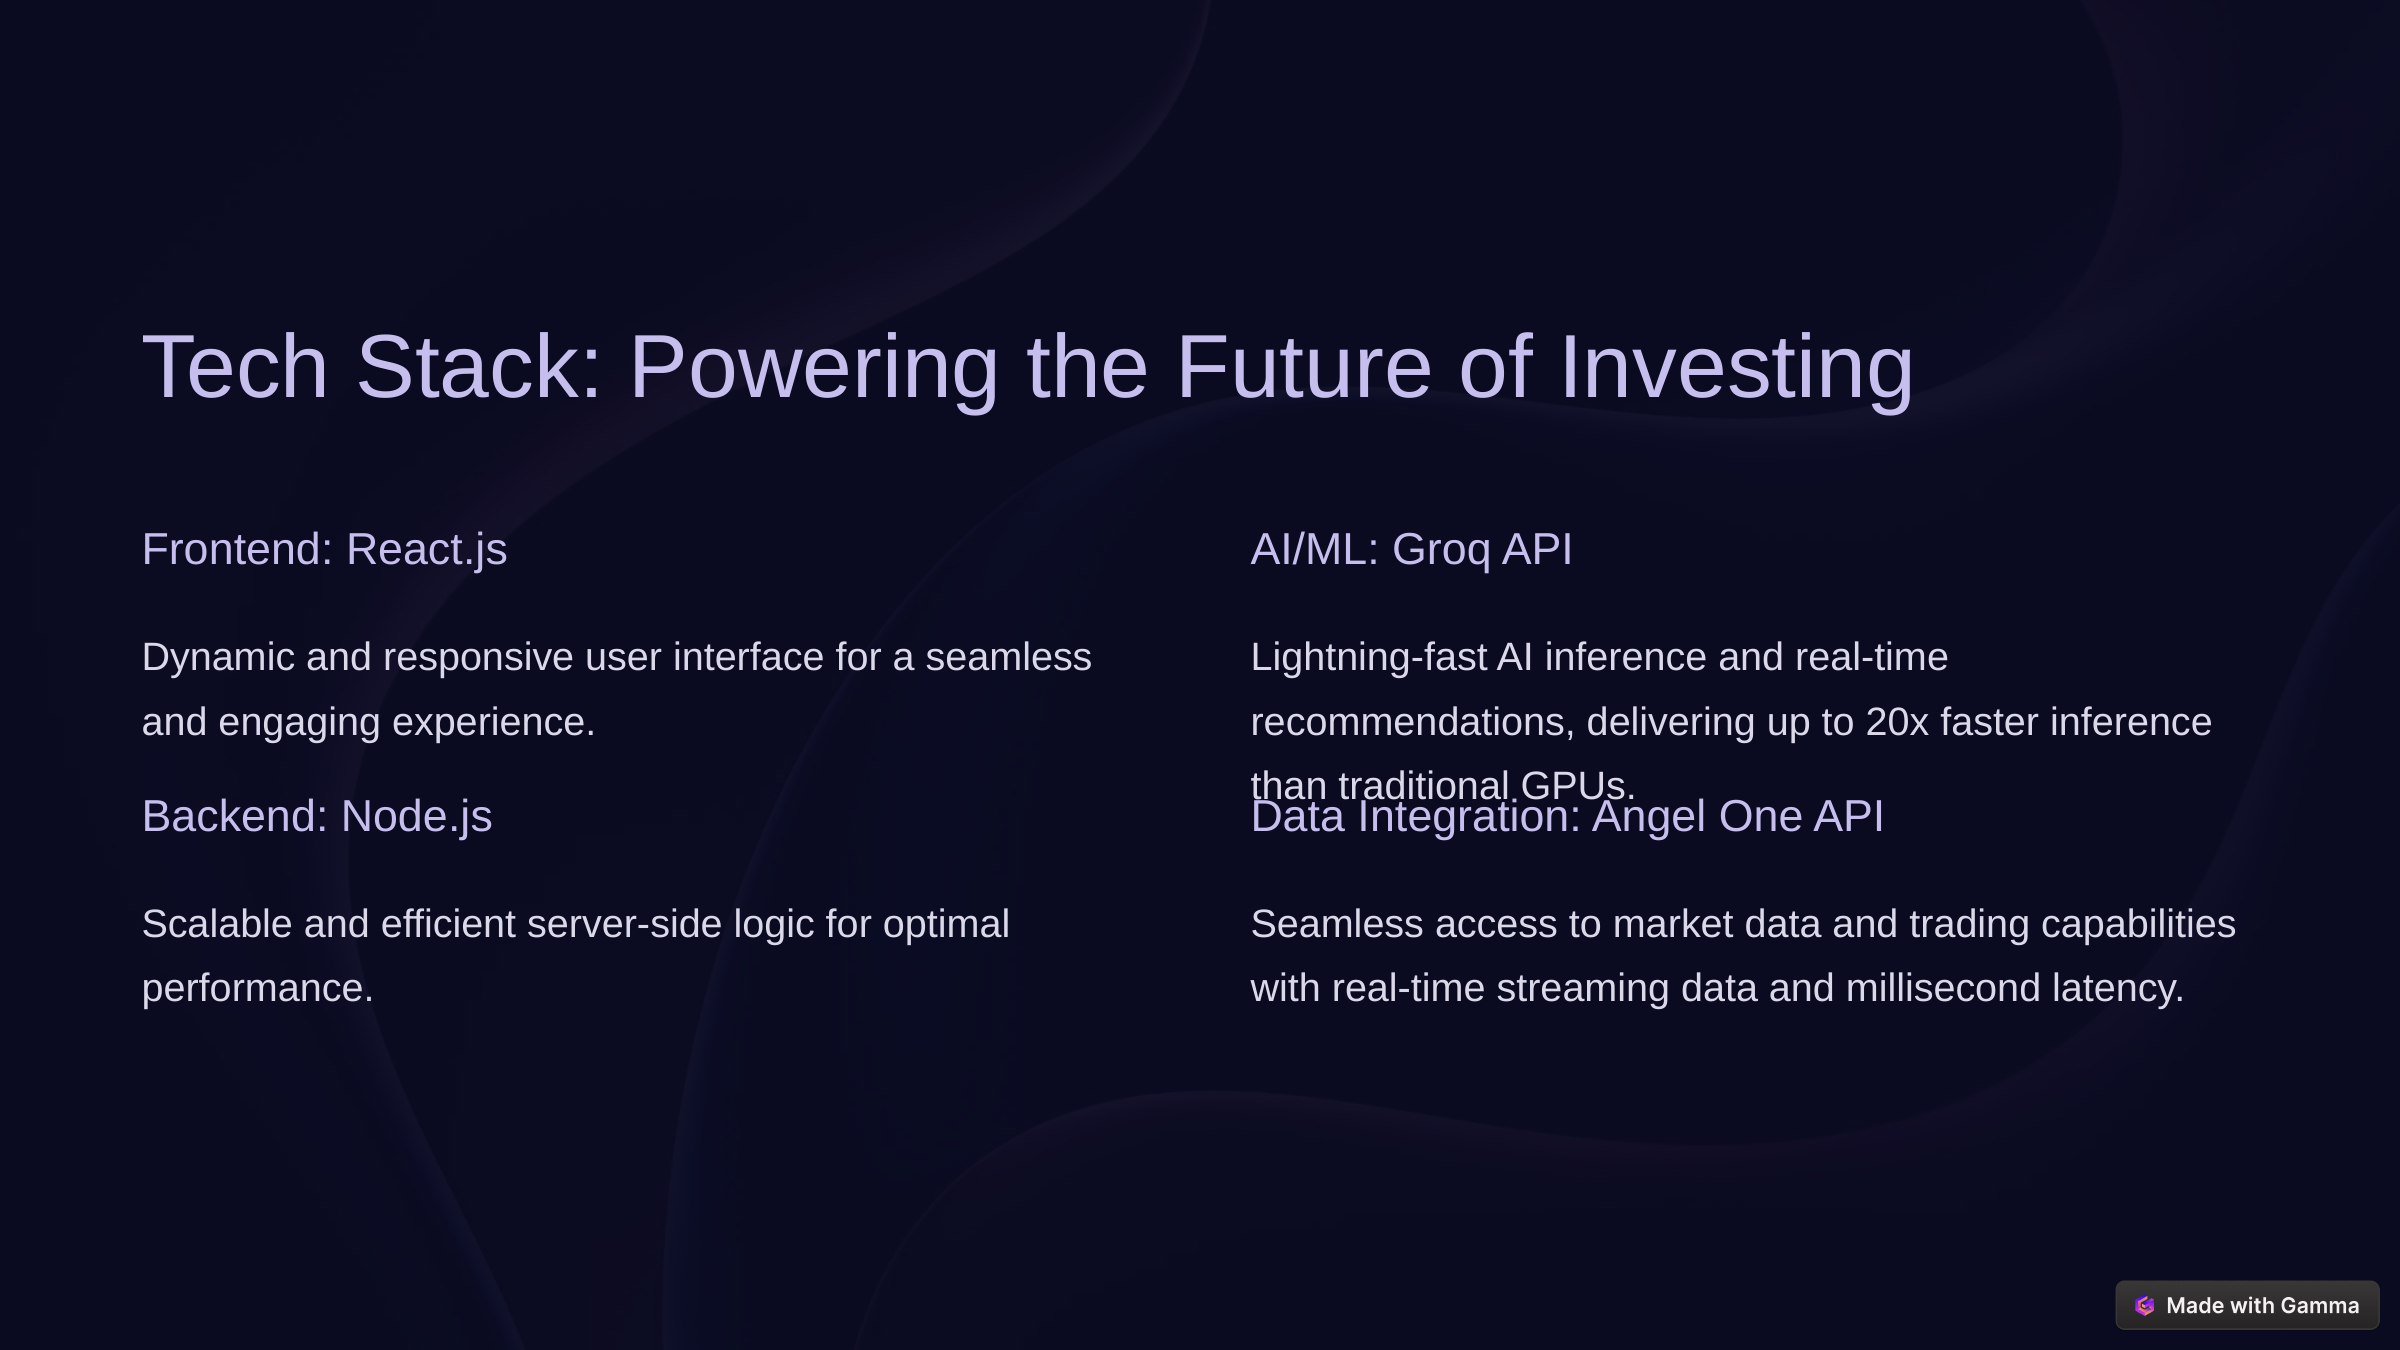

Tech Stack: Powering the Future of Investing
Frontend: React.js
AI/ML: Groq API
Dynamic and responsive user interface for a seamless and engaging experience.
Lightning-fast AI inference and real-time recommendations, delivering up to 20x faster inference than traditional GPUs.
Backend: Node.js
Data Integration: Angel One API
Scalable and efficient server-side logic for optimal performance.
Seamless access to market data and trading capabilities with real-time streaming data and millisecond latency.